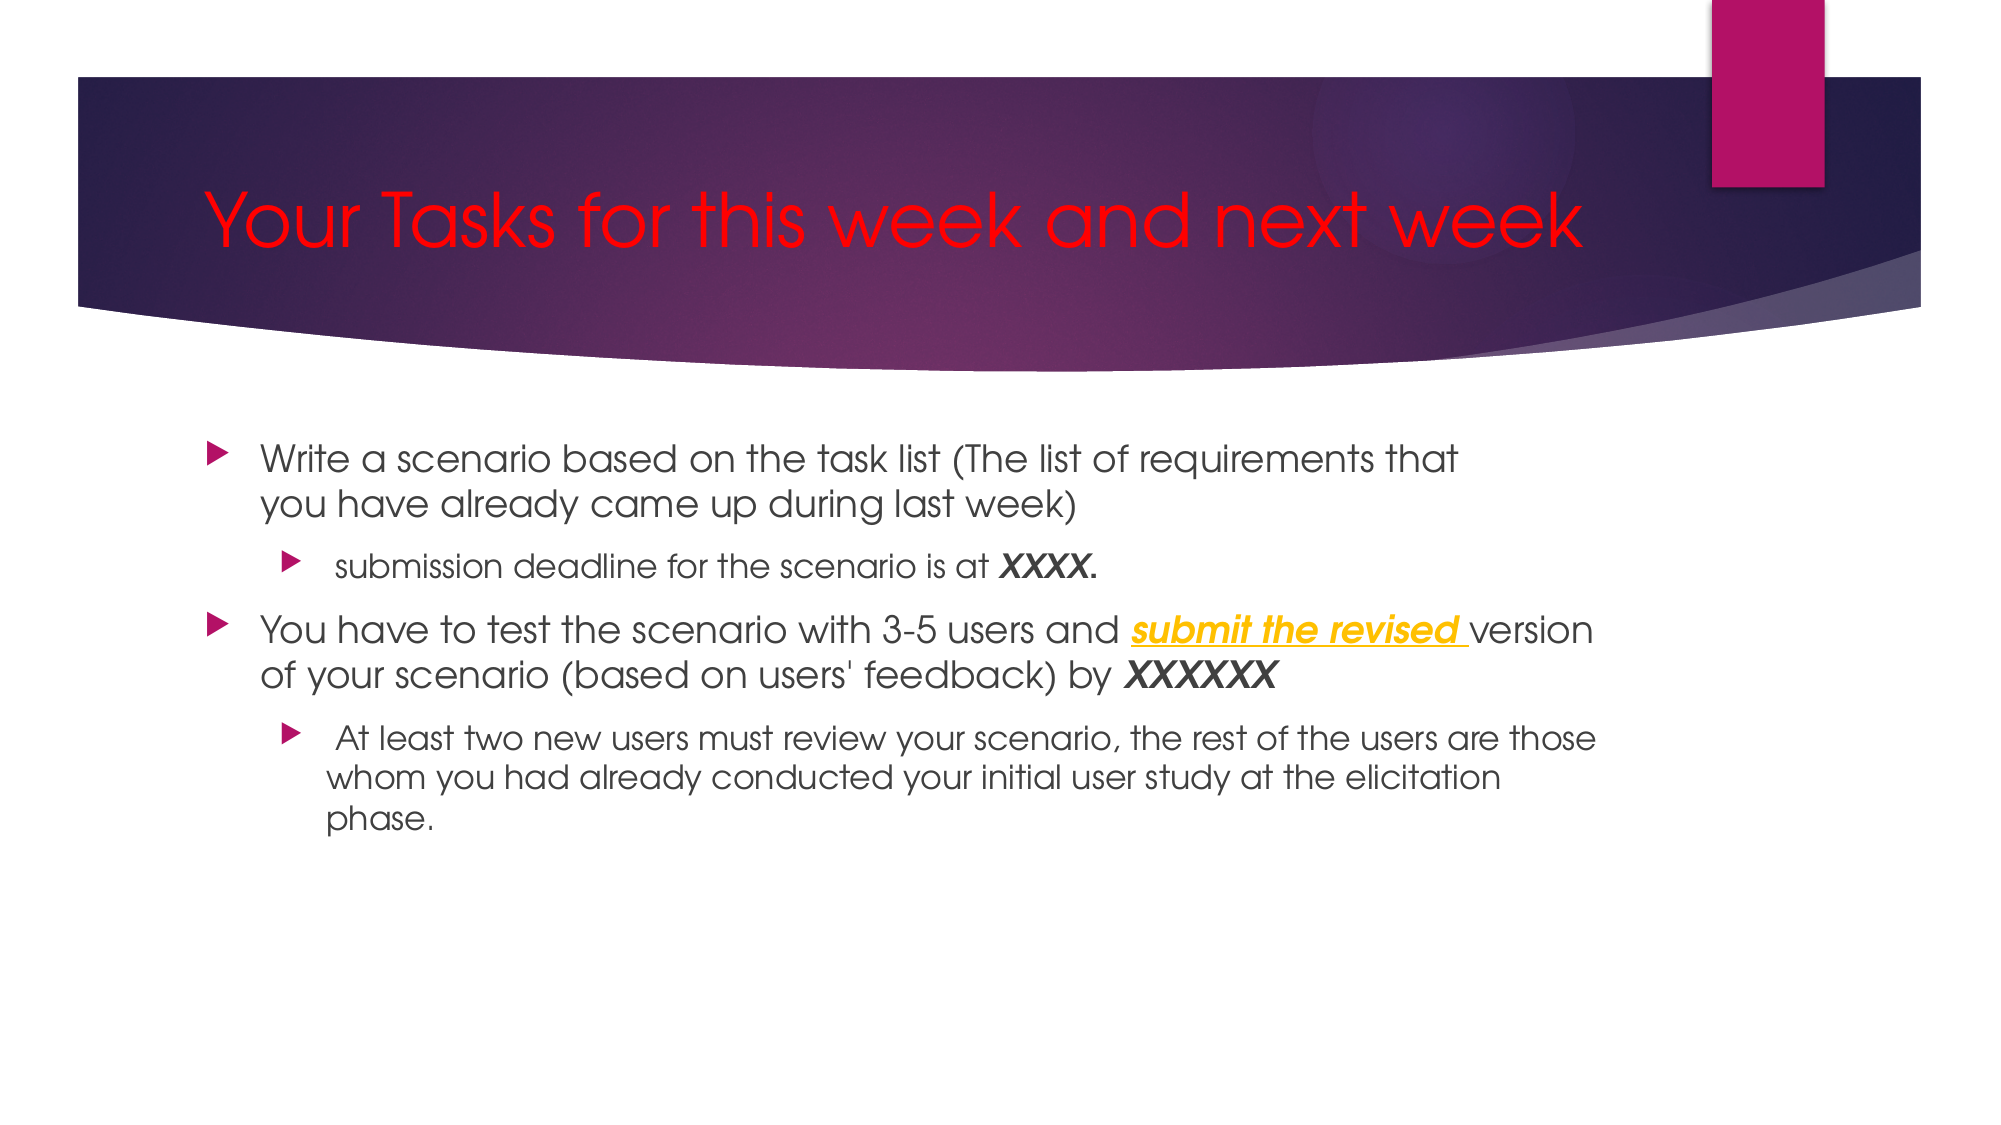

# Your Tasks for this week and next week
Write a scenario based on the task list (The list of requirements that you have already came up during last week)
 submission deadline for the scenario is at XXXX.
You have to test the scenario with 3-5 users and submit the revised version of your scenario (based on users' feedback) by XXXXXX
 At least two new users must review your scenario, the rest of the users are those whom you had already conducted your initial user study at the elicitation phase.